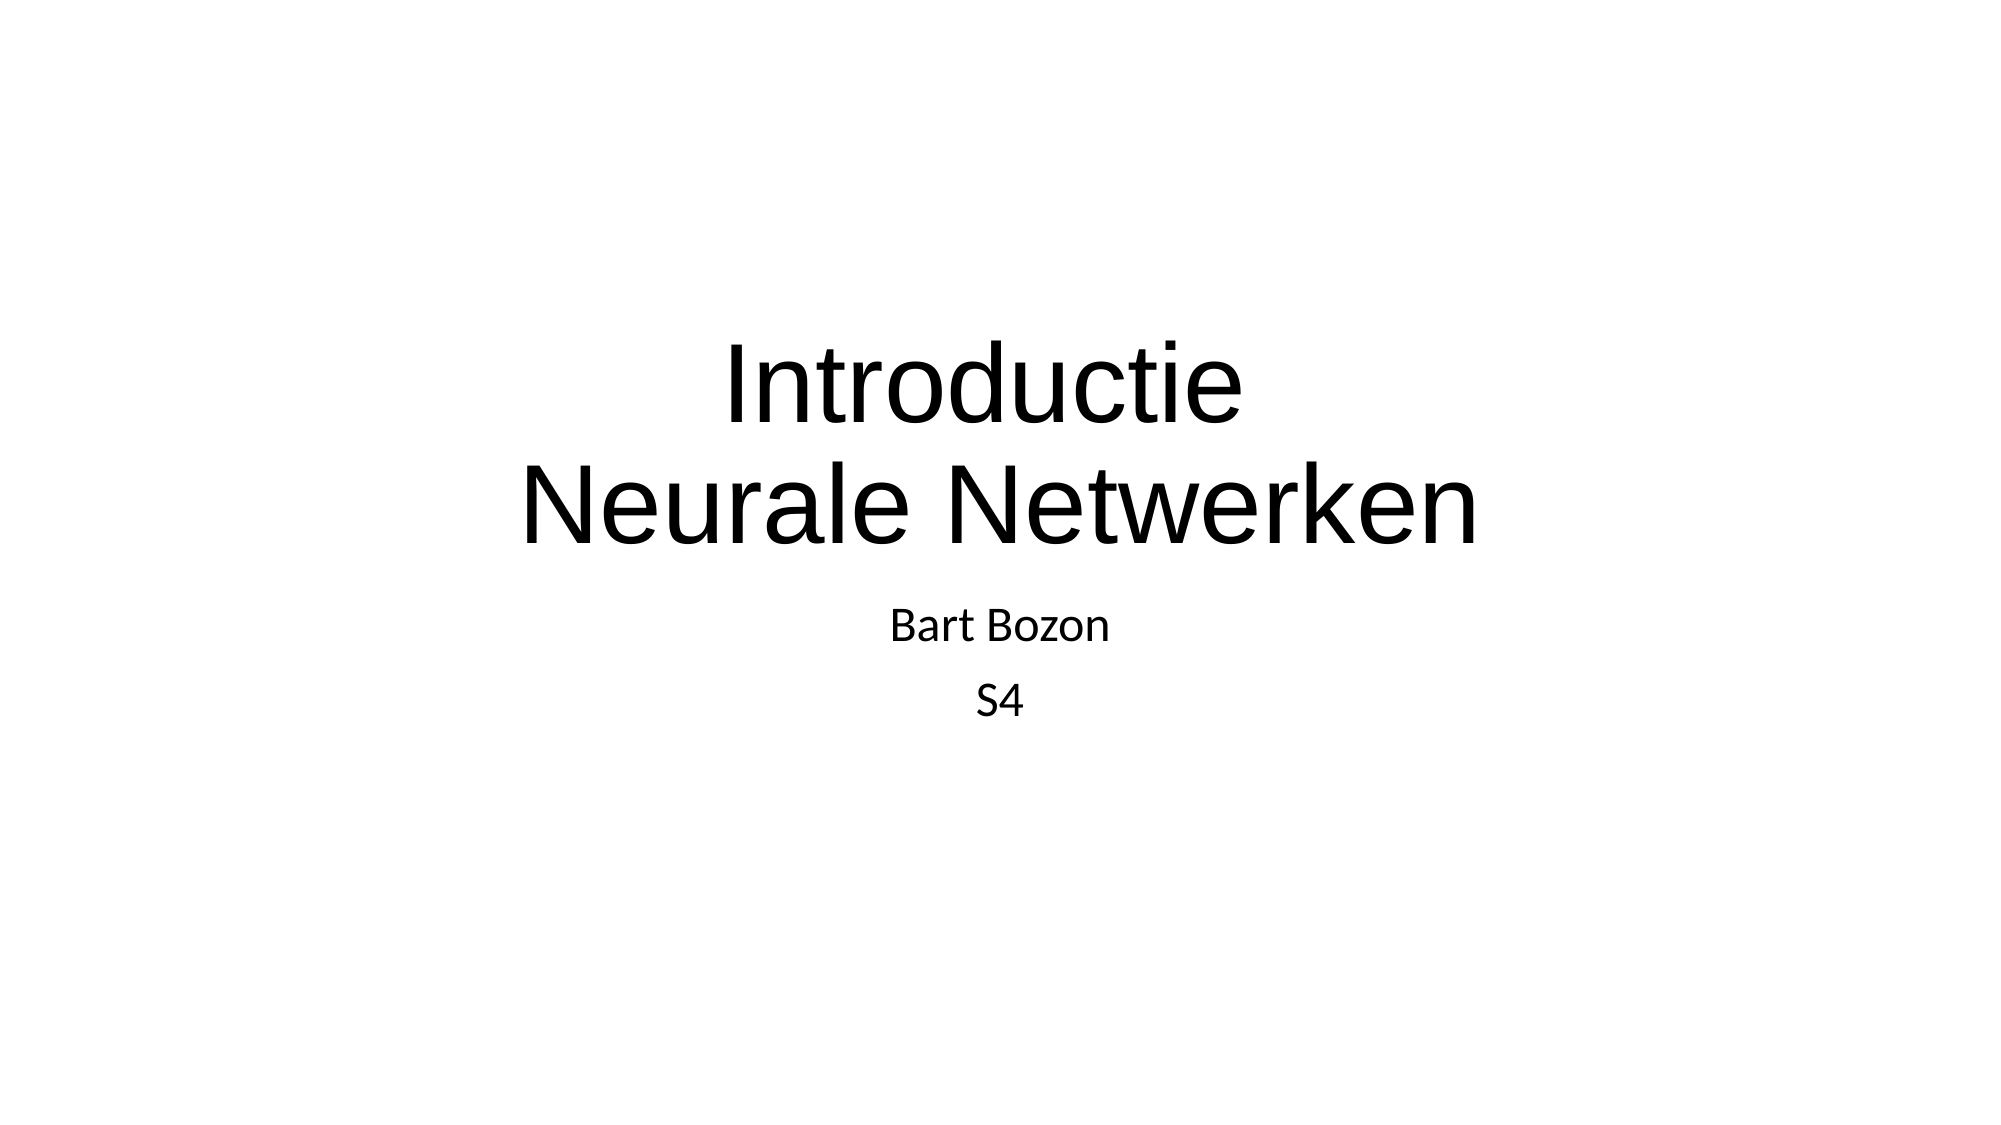

# Introductie Neurale Netwerken
Bart Bozon
S4